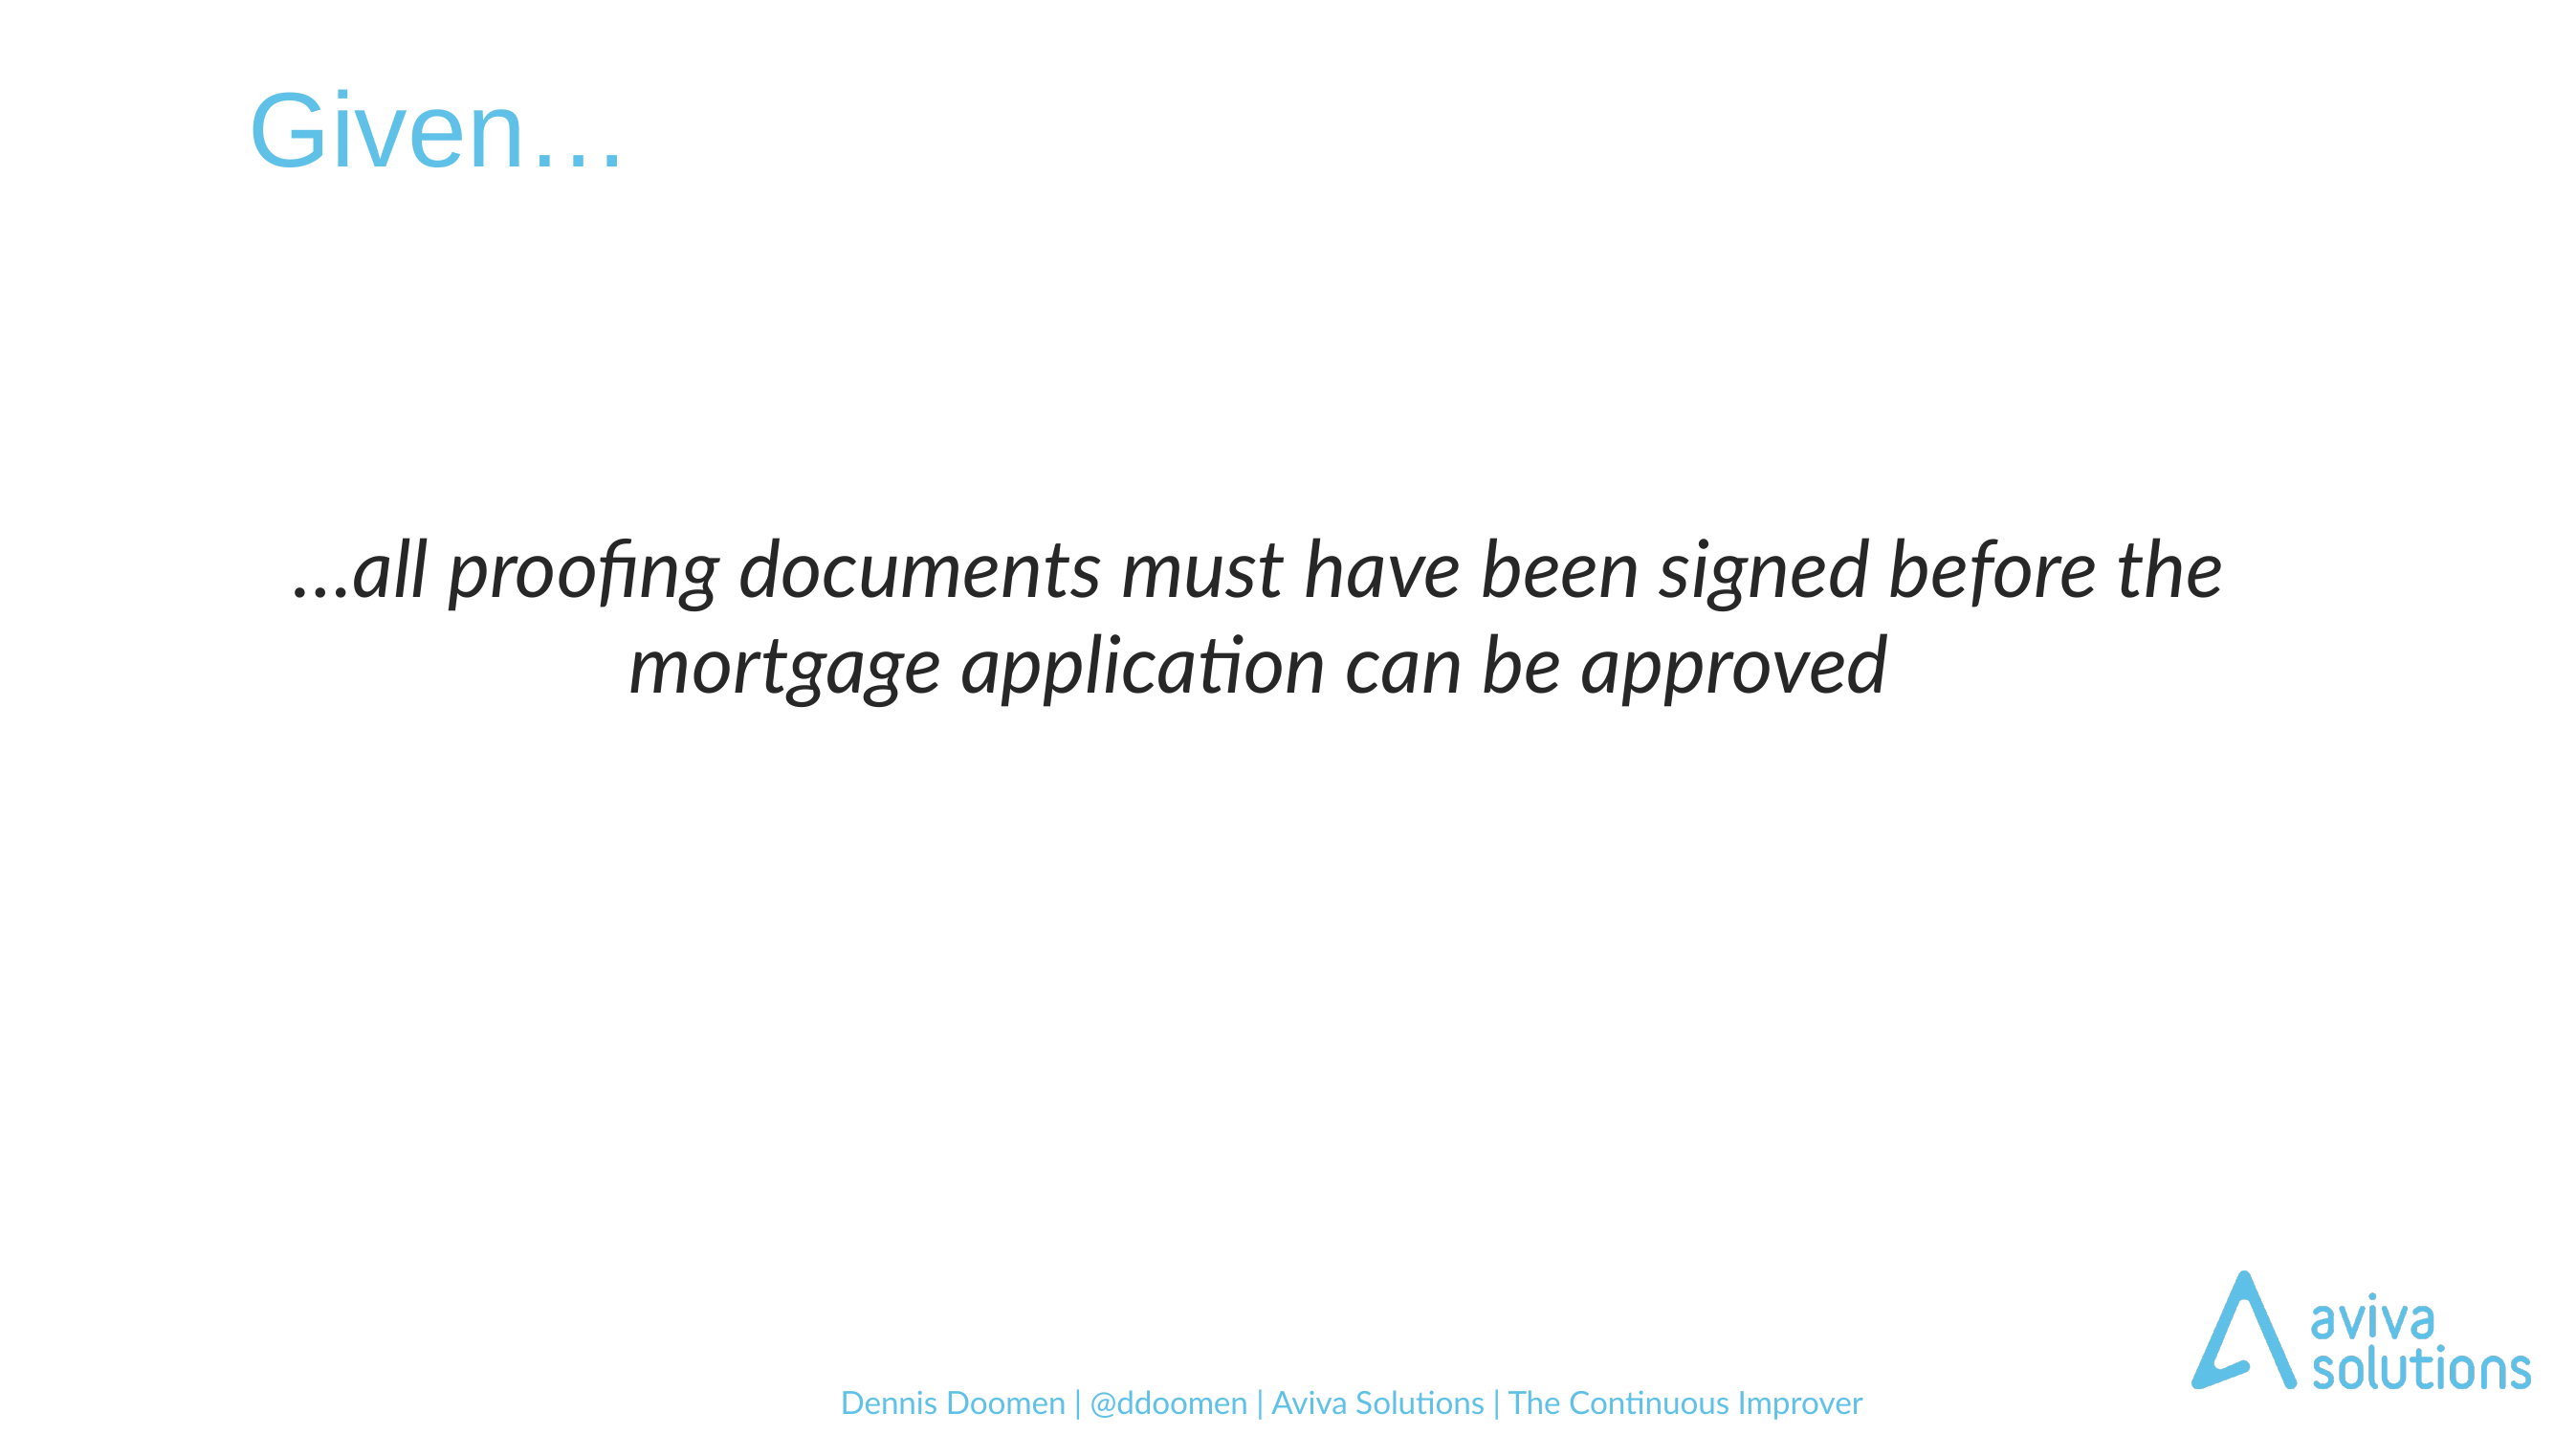

# Given…
…all proofing documents must have been signed before the mortgage application can be approved